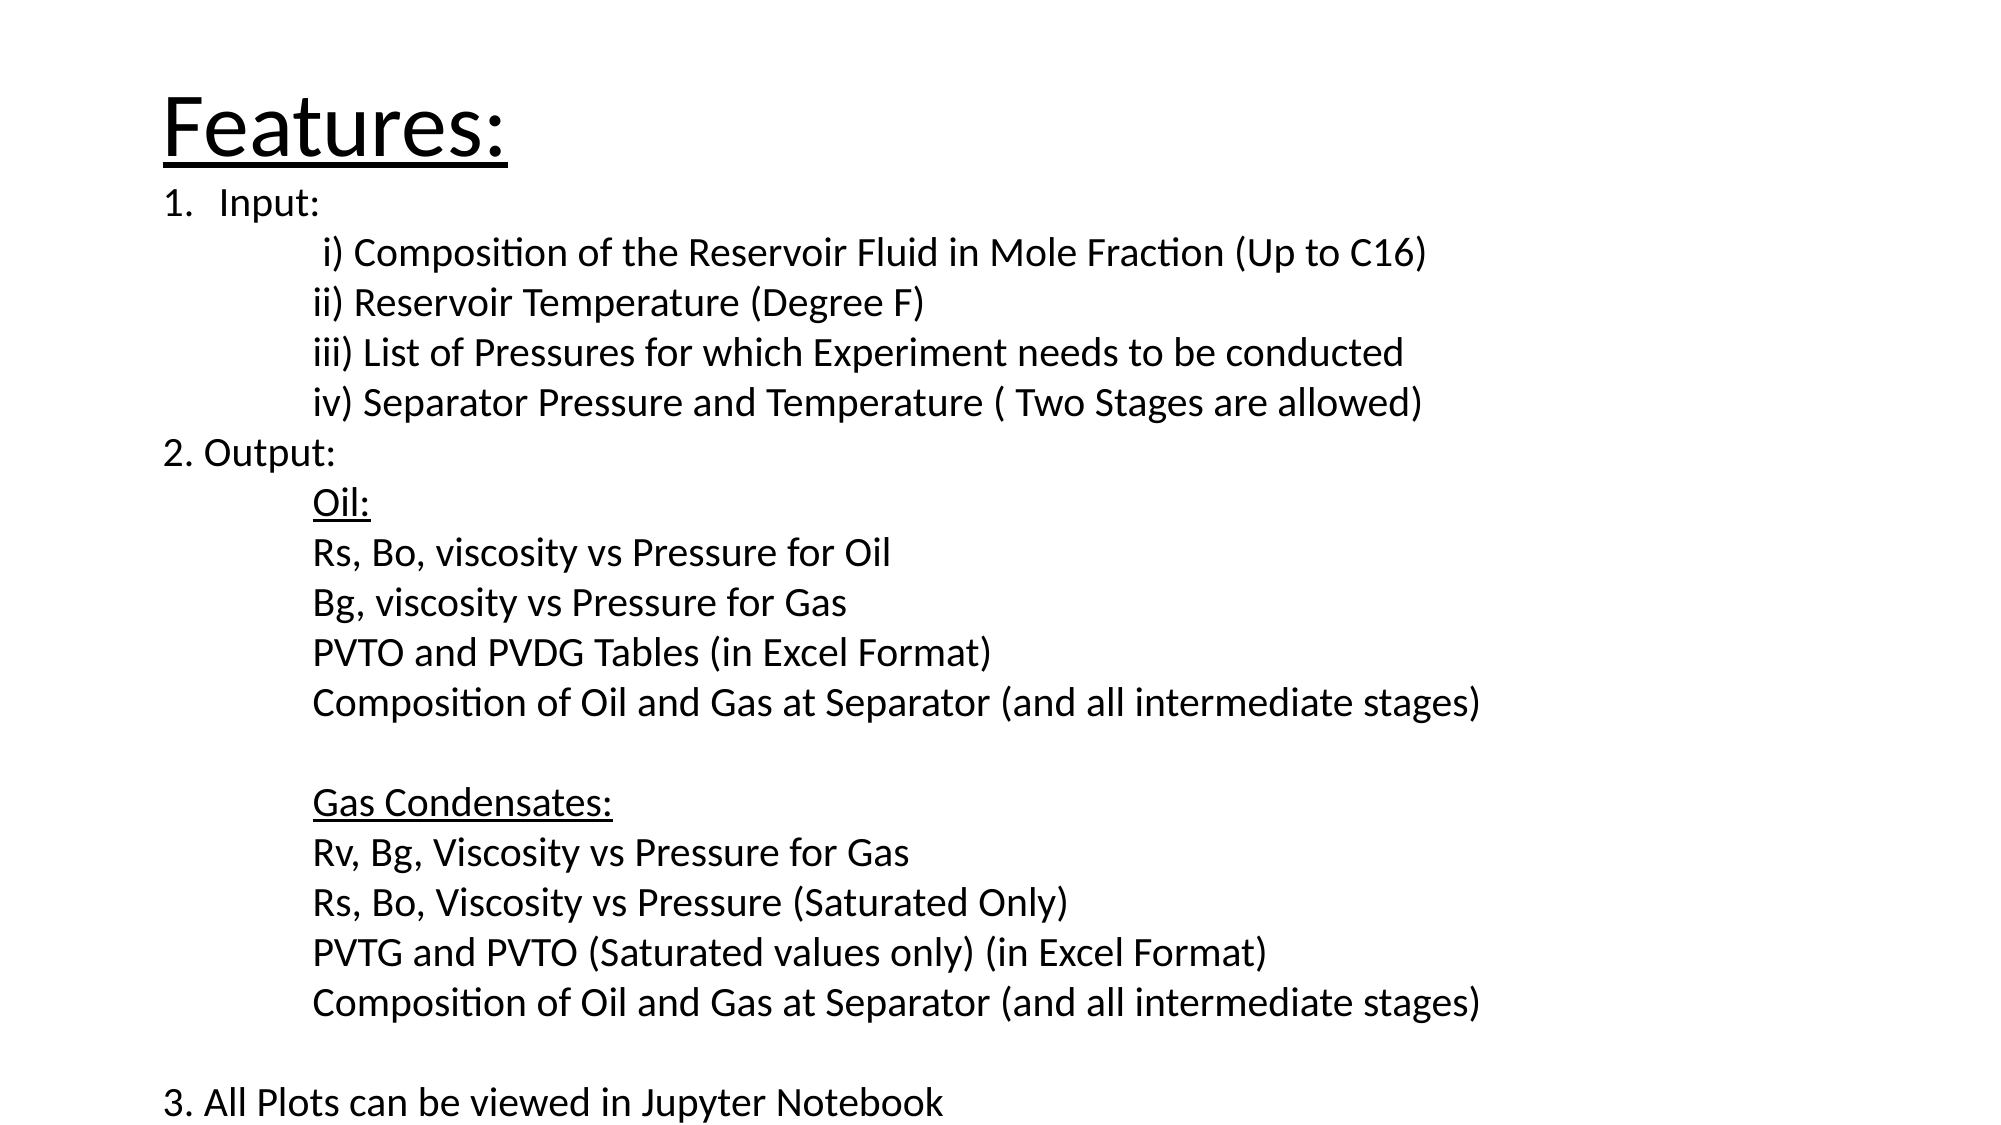

Features:
Input:
	 i) Composition of the Reservoir Fluid in Mole Fraction (Up to C16)
	ii) Reservoir Temperature (Degree F)
	iii) List of Pressures for which Experiment needs to be conducted
	iv) Separator Pressure and Temperature ( Two Stages are allowed)
2. Output:
	Oil:
	Rs, Bo, viscosity vs Pressure for Oil
	Bg, viscosity vs Pressure for Gas
	PVTO and PVDG Tables (in Excel Format)
	Composition of Oil and Gas at Separator (and all intermediate stages)

	Gas Condensates:
	Rv, Bg, Viscosity vs Pressure for Gas
	Rs, Bo, Viscosity vs Pressure (Saturated Only)
	PVTG and PVTO (Saturated values only) (in Excel Format)
	Composition of Oil and Gas at Separator (and all intermediate stages)

3. All Plots can be viewed in Jupyter Notebook